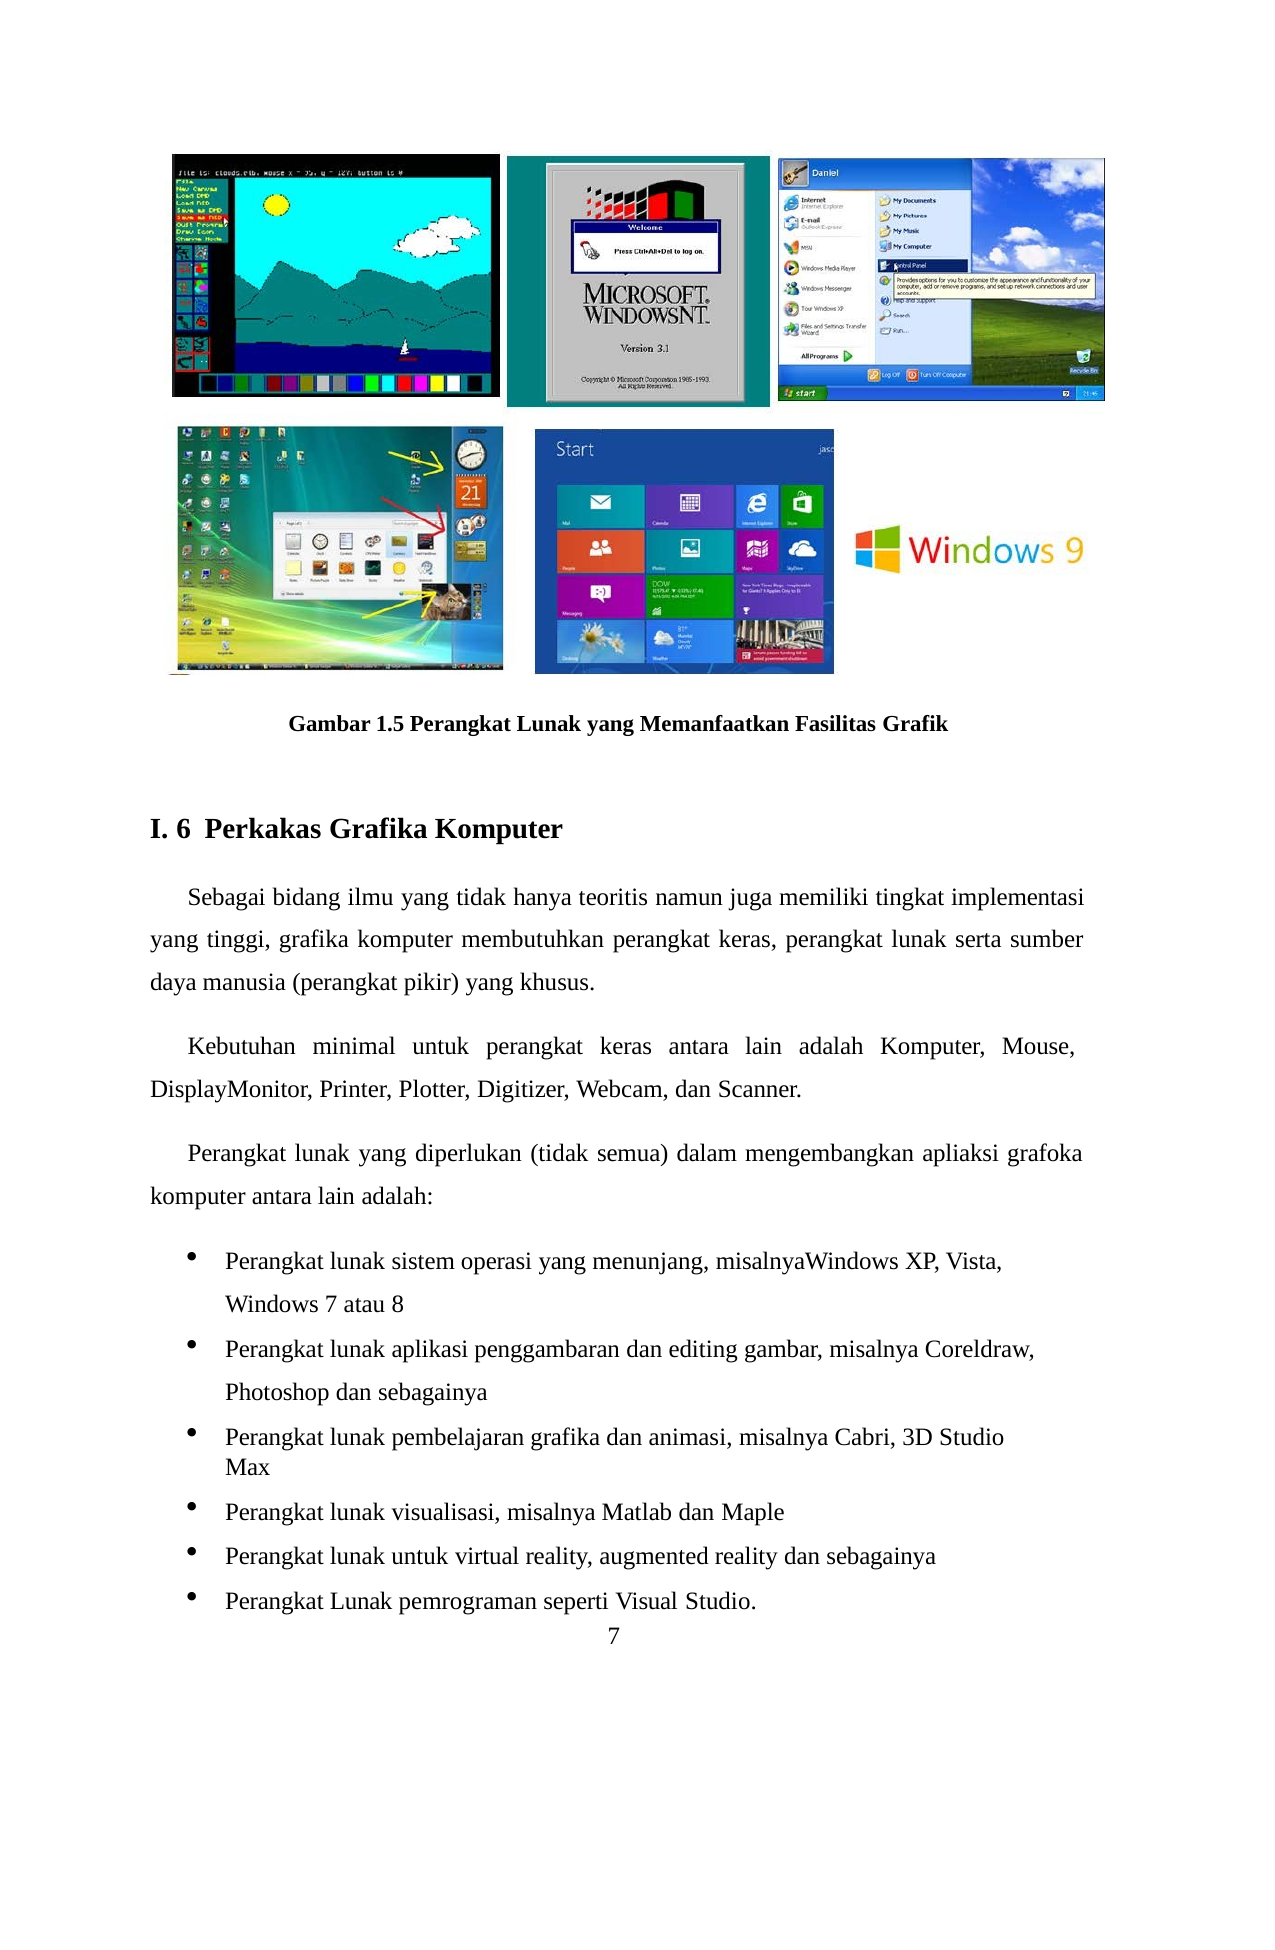

Gambar 1.5 Perangkat Lunak yang Memanfaatkan Fasilitas Grafik
6	Perkakas Grafika Komputer
Sebagai bidang ilmu yang tidak hanya teoritis namun juga memiliki tingkat implementasi  yang tinggi, grafika komputer membutuhkan perangkat keras, perangkat lunak serta sumber  daya manusia (perangkat pikir) yang khusus.
Kebutuhan minimal untuk perangkat keras antara lain adalah Komputer, Mouse,  DisplayMonitor, Printer, Plotter, Digitizer, Webcam, dan Scanner.
Perangkat lunak yang diperlukan (tidak semua) dalam mengembangkan apliaksi grafoka  komputer antara lain adalah:
Perangkat lunak sistem operasi yang menunjang, misalnyaWindows XP, Vista,  Windows 7 atau 8
Perangkat lunak aplikasi penggambaran dan editing gambar, misalnya Coreldraw,  Photoshop dan sebagainya
Perangkat lunak pembelajaran grafika dan animasi, misalnya Cabri, 3D Studio Max
Perangkat lunak visualisasi, misalnya Matlab dan Maple
Perangkat lunak untuk virtual reality, augmented reality dan sebagainya
Perangkat Lunak pemrograman seperti Visual Studio.
7